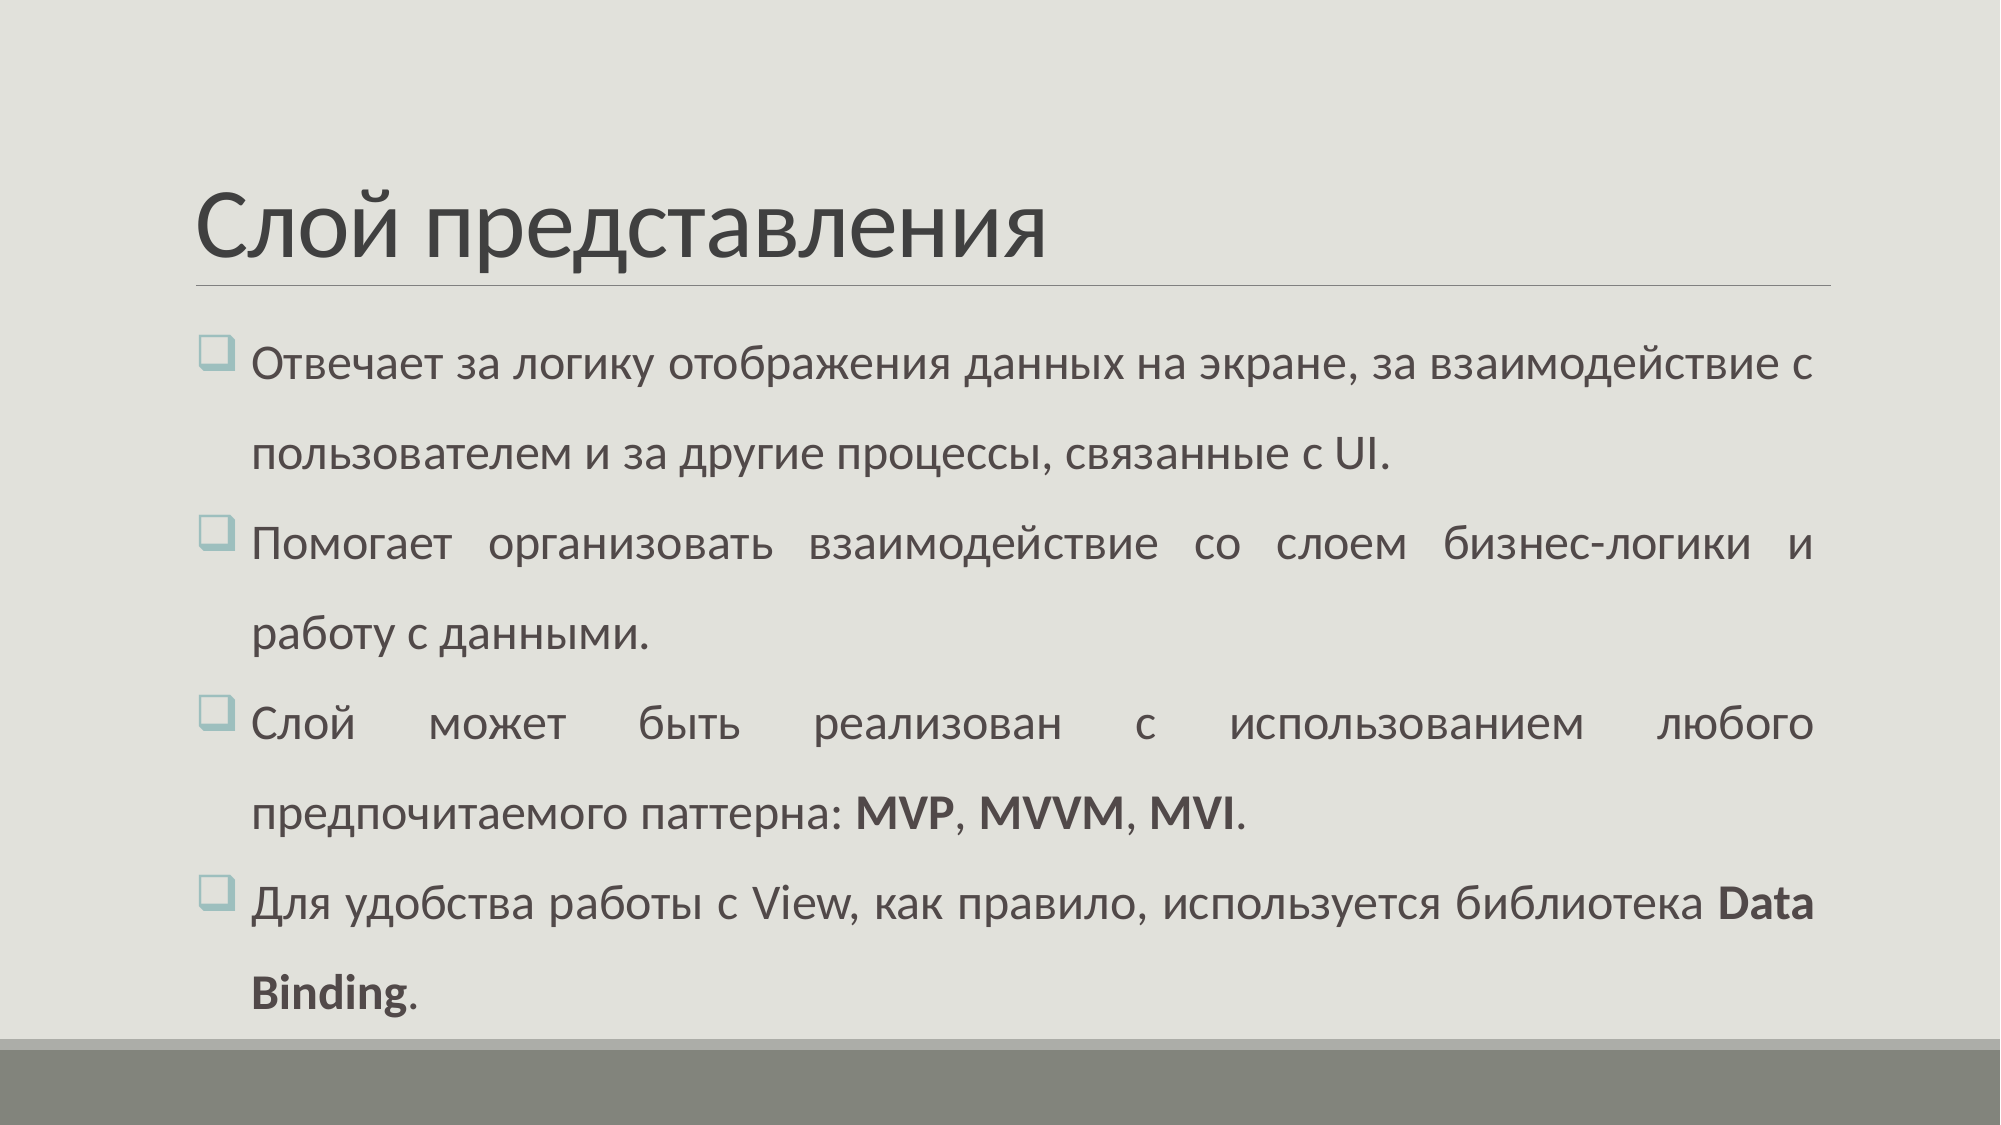

# Слой представления
Отвечает за логику отображения данных на экране, за взаимодействие с пользователем и за другие процессы, связанные с UI.
Помогает организовать взаимодействие со слоем бизнес-логики и работу с данными.
Слой может быть реализован с использованием любого предпочитаемого паттерна: MVP, MVVM, MVI.
Для удобства работы с View, как правило, используется библиотека Data Binding.